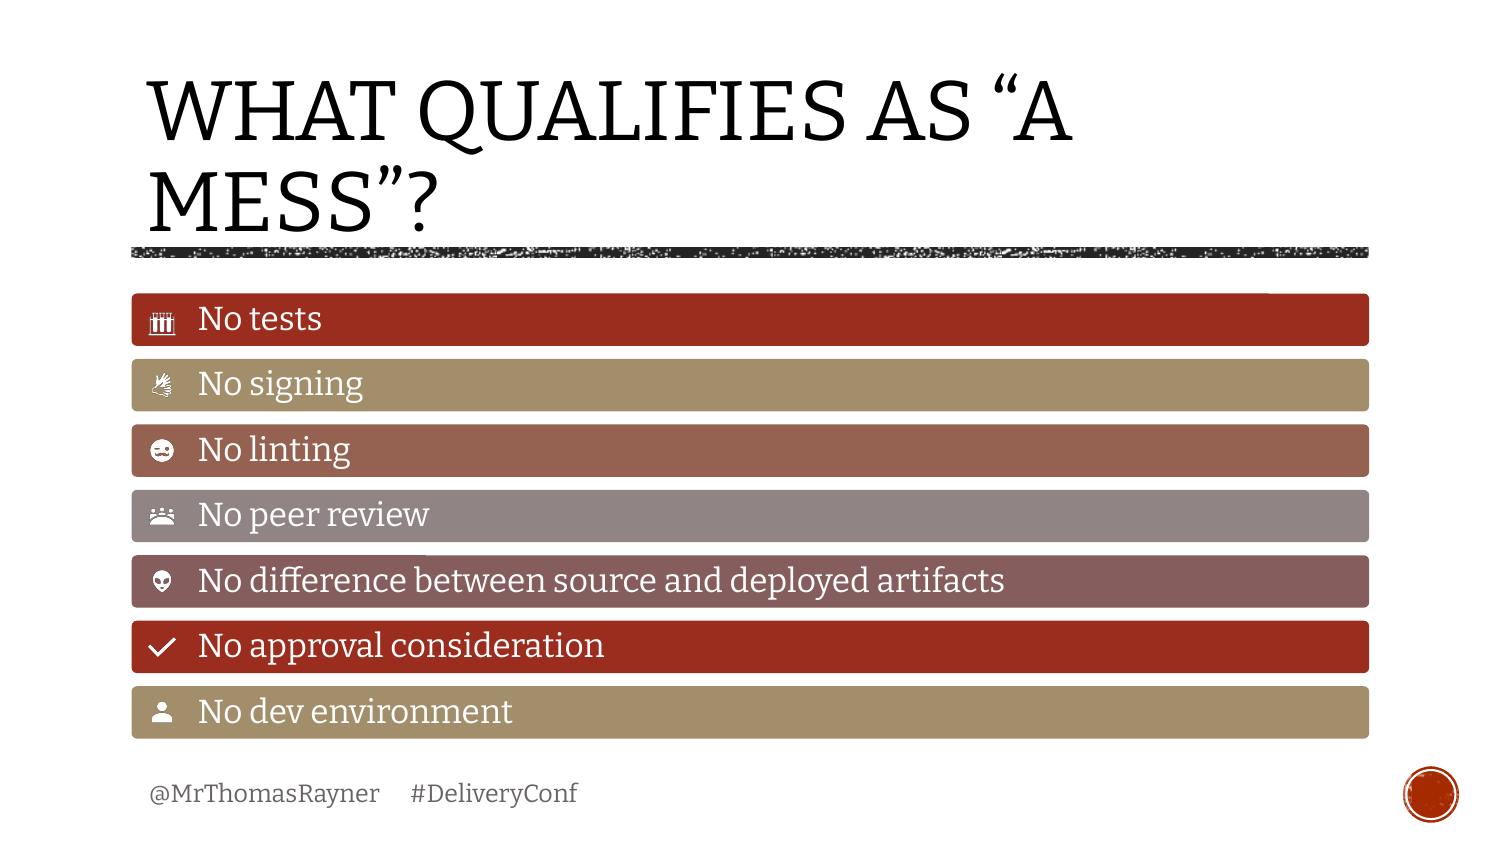

# What qualifies as “a mess”?

No tests

No signing

No linting

No peer review

No difference between source and deployed artifacts

No approval consideration

No dev environment

@MrThomasRayner      #DeliveryConf